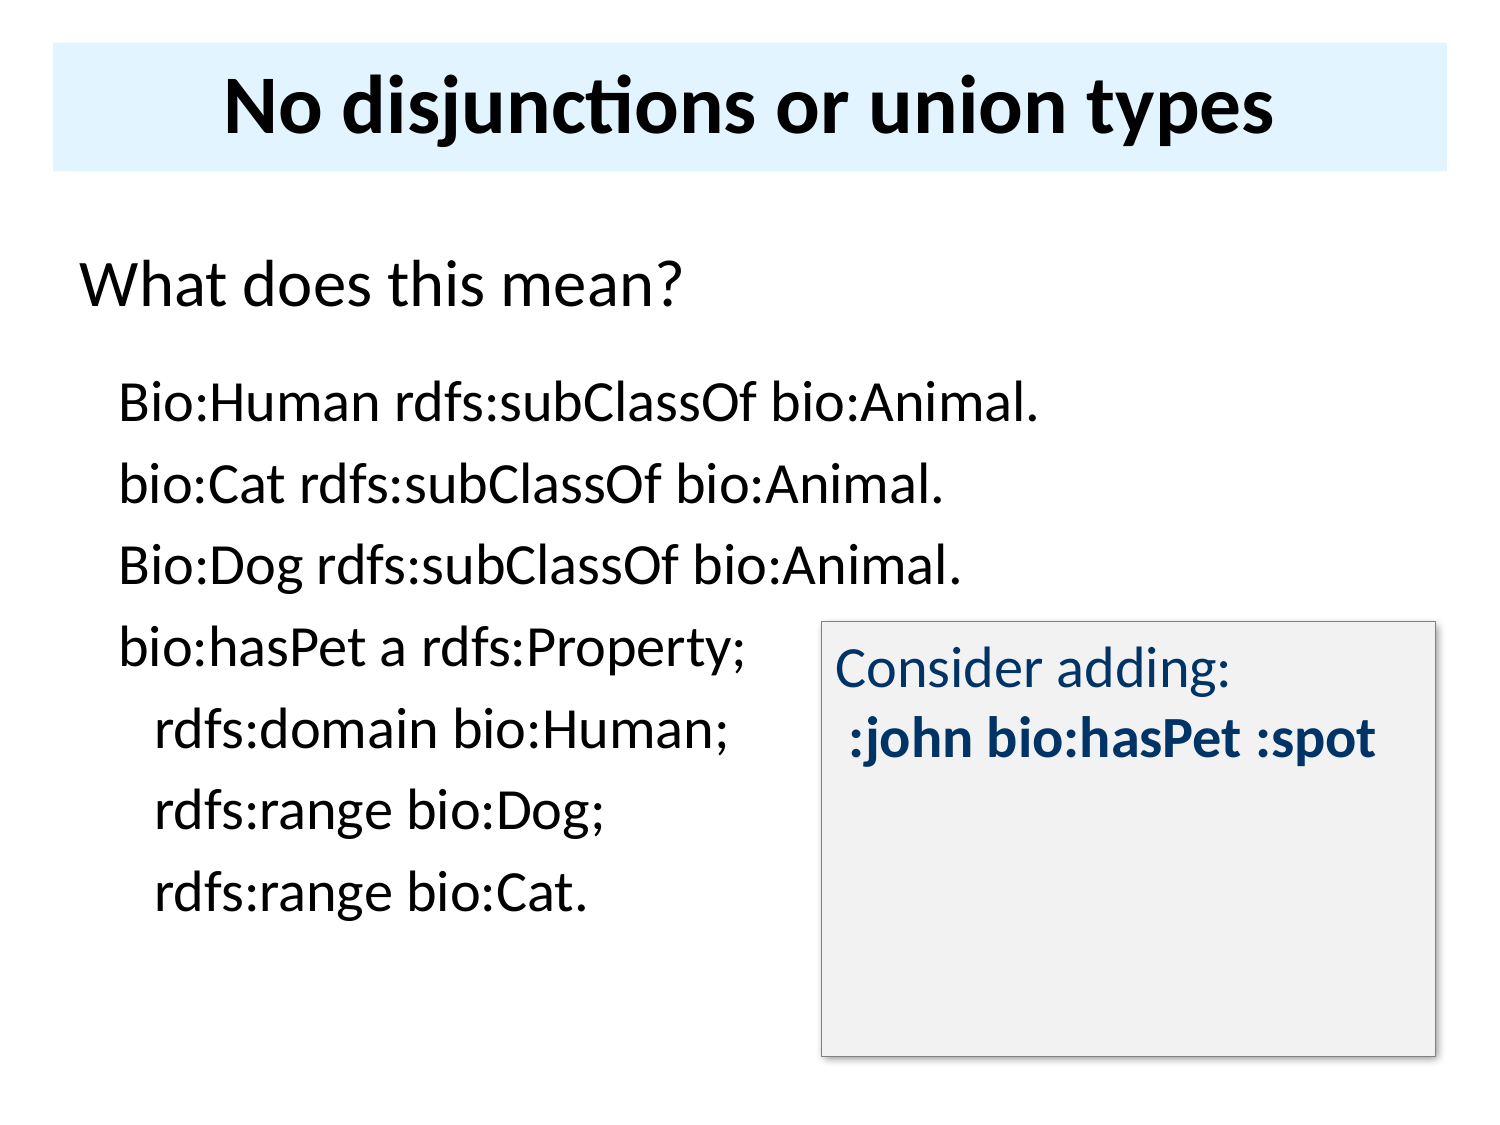

# No disjunctions or union types
What does this mean?

Bio:Human rdfs:subClassOf bio:Animal.
bio:Cat rdfs:subClassOf bio:Animal.
Bio:Dog rdfs:subClassOf bio:Animal.
bio:hasPet a rdfs:Property;
	rdfs:domain bio:Human;
	rdfs:range bio:Dog;
	rdfs:range bio:Cat.
Consider adding:
 :john bio:hasPet :spot